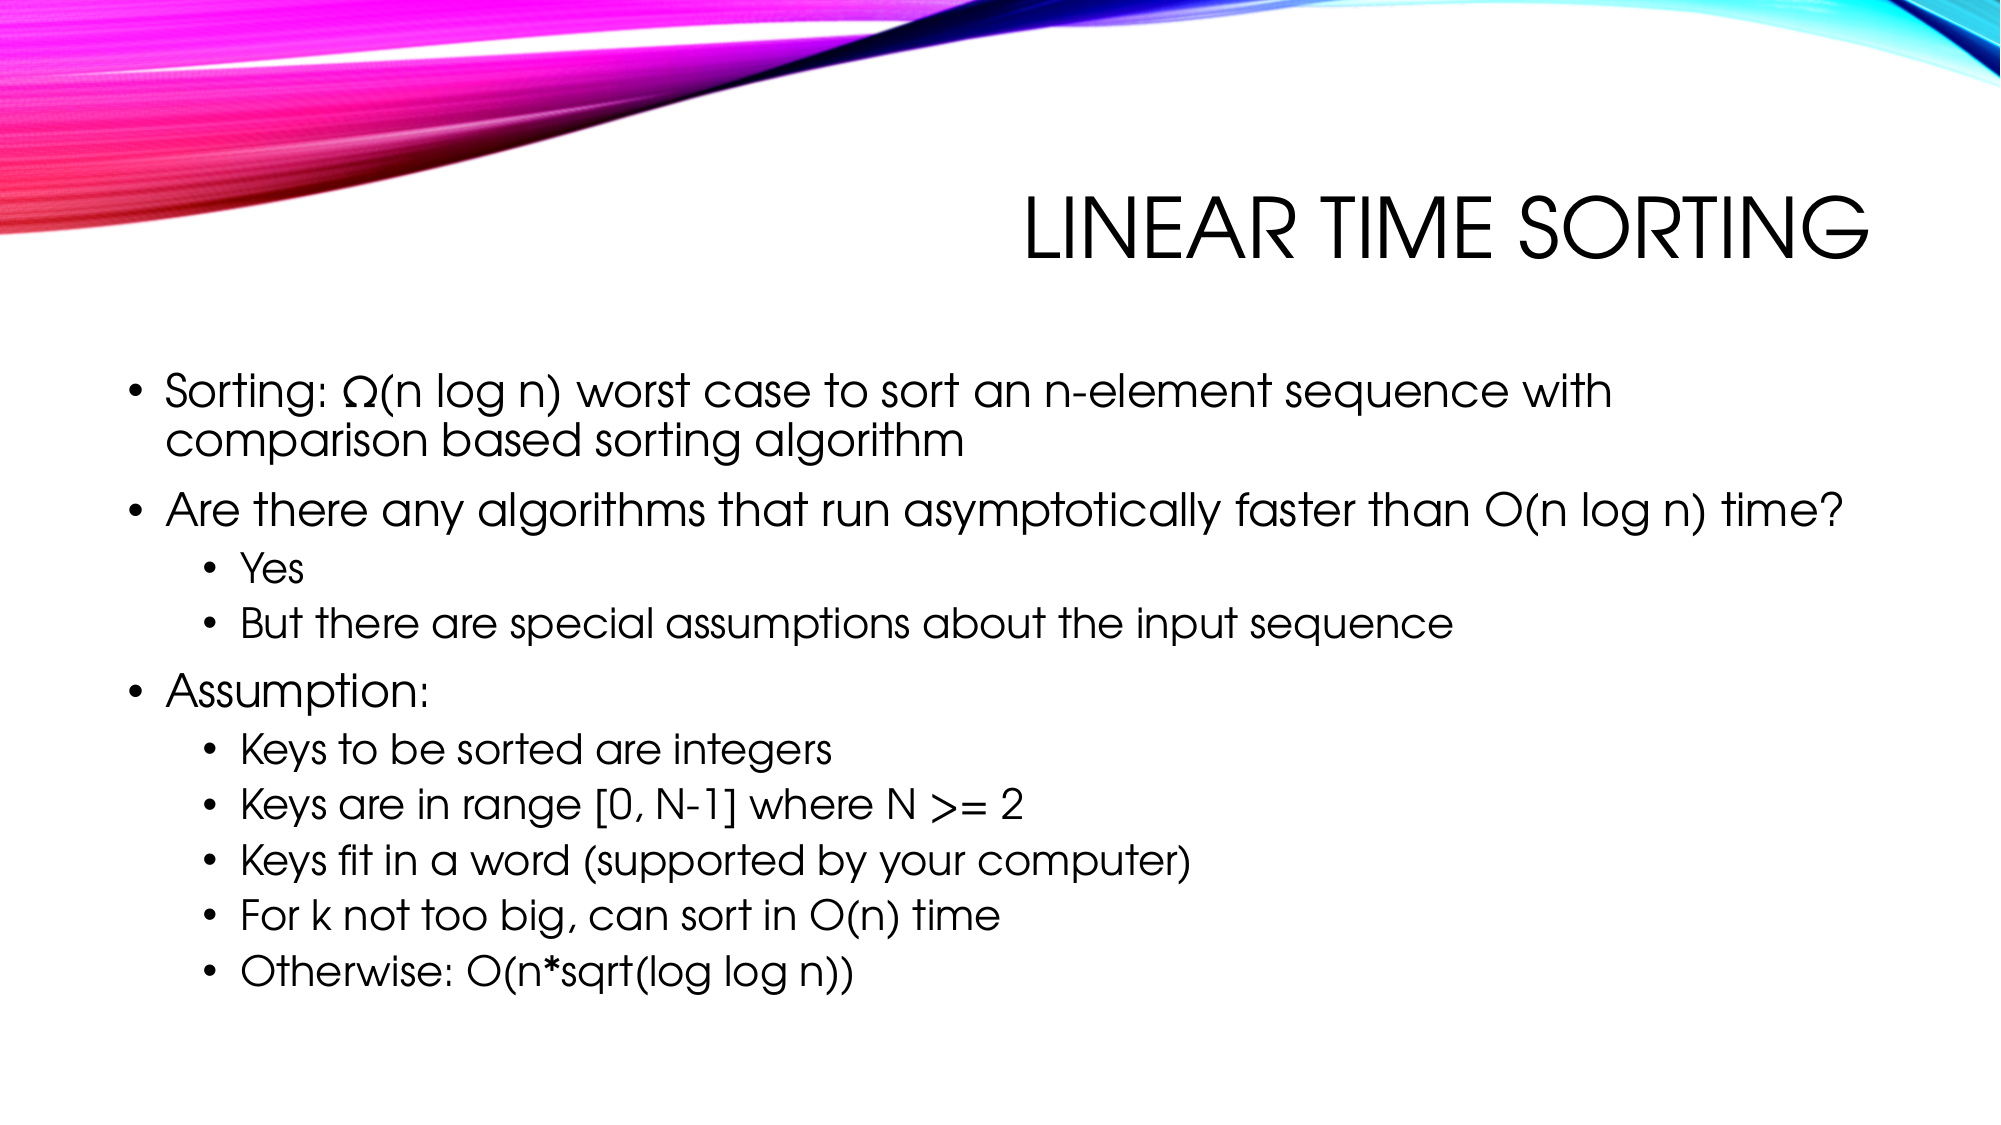

# Linear time sorting
Sorting: Ω(n log n) worst case to sort an n-element sequence with comparison based sorting algorithm
Are there any algorithms that run asymptotically faster than O(n log n) time?
Yes
But there are special assumptions about the input sequence
Assumption:
Keys to be sorted are integers
Keys are in range [0, N-1] where N >= 2
Keys fit in a word (supported by your computer)
For k not too big, can sort in O(n) time
Otherwise: O(n*sqrt(log log n))